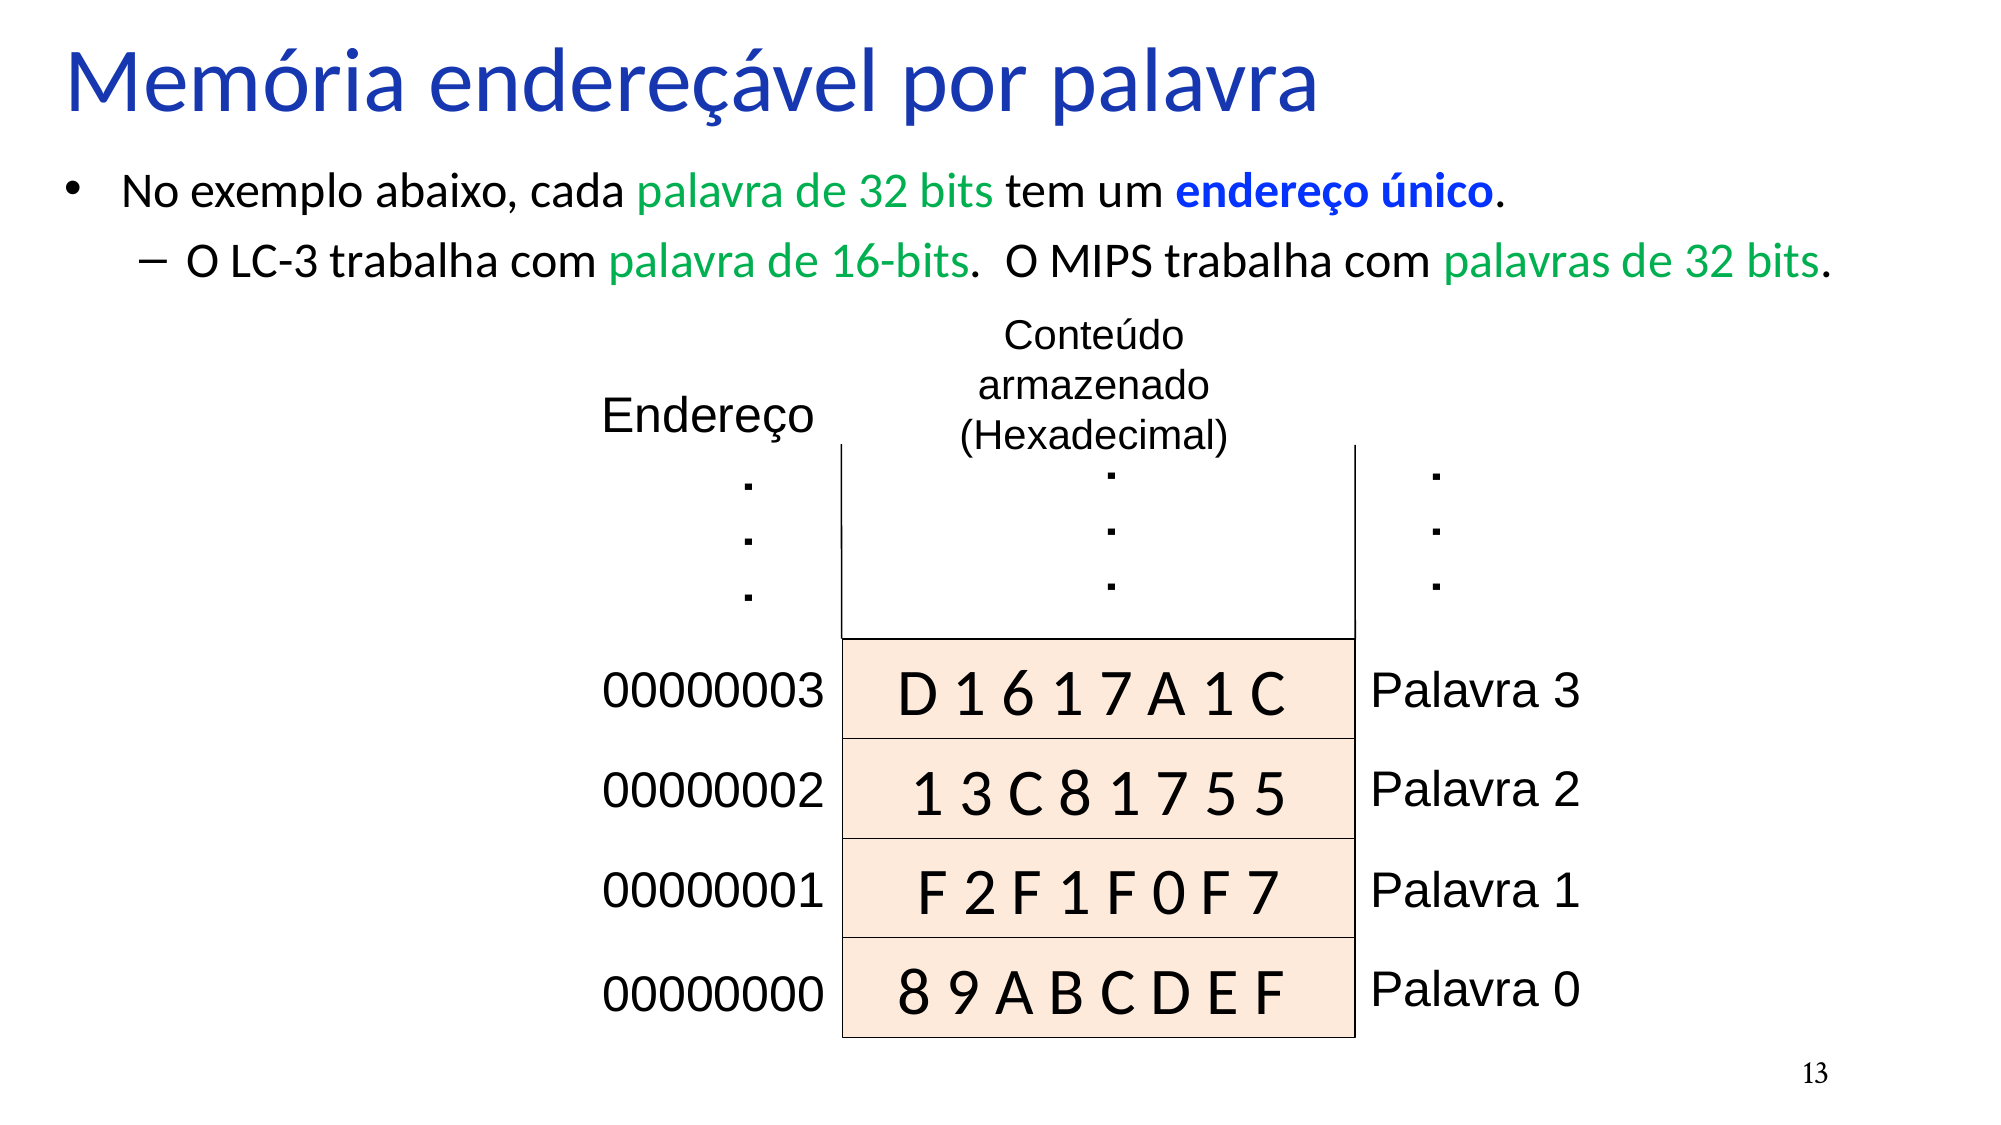

# Memória endereçável por palavra
No exemplo abaixo, cada palavra de 32 bits tem um endereço único.
O LC-3 trabalha com palavra de 16-bits.  O MIPS trabalha com palavras de 32 bits.
Conteúdo armazenado
(Hexadecimal)
Endereço
.  .  .
00000003
00000002
00000001
00000000

.  .  .
.  .  .
D 1 6 1 7 A 1 C
Palavra 3
1 3 C 8 1 7 5 5
Palavra 2
F 2 F 1 F 0 F 7
Palavra 1
8 9 A B C D E F
Palavra 0
13